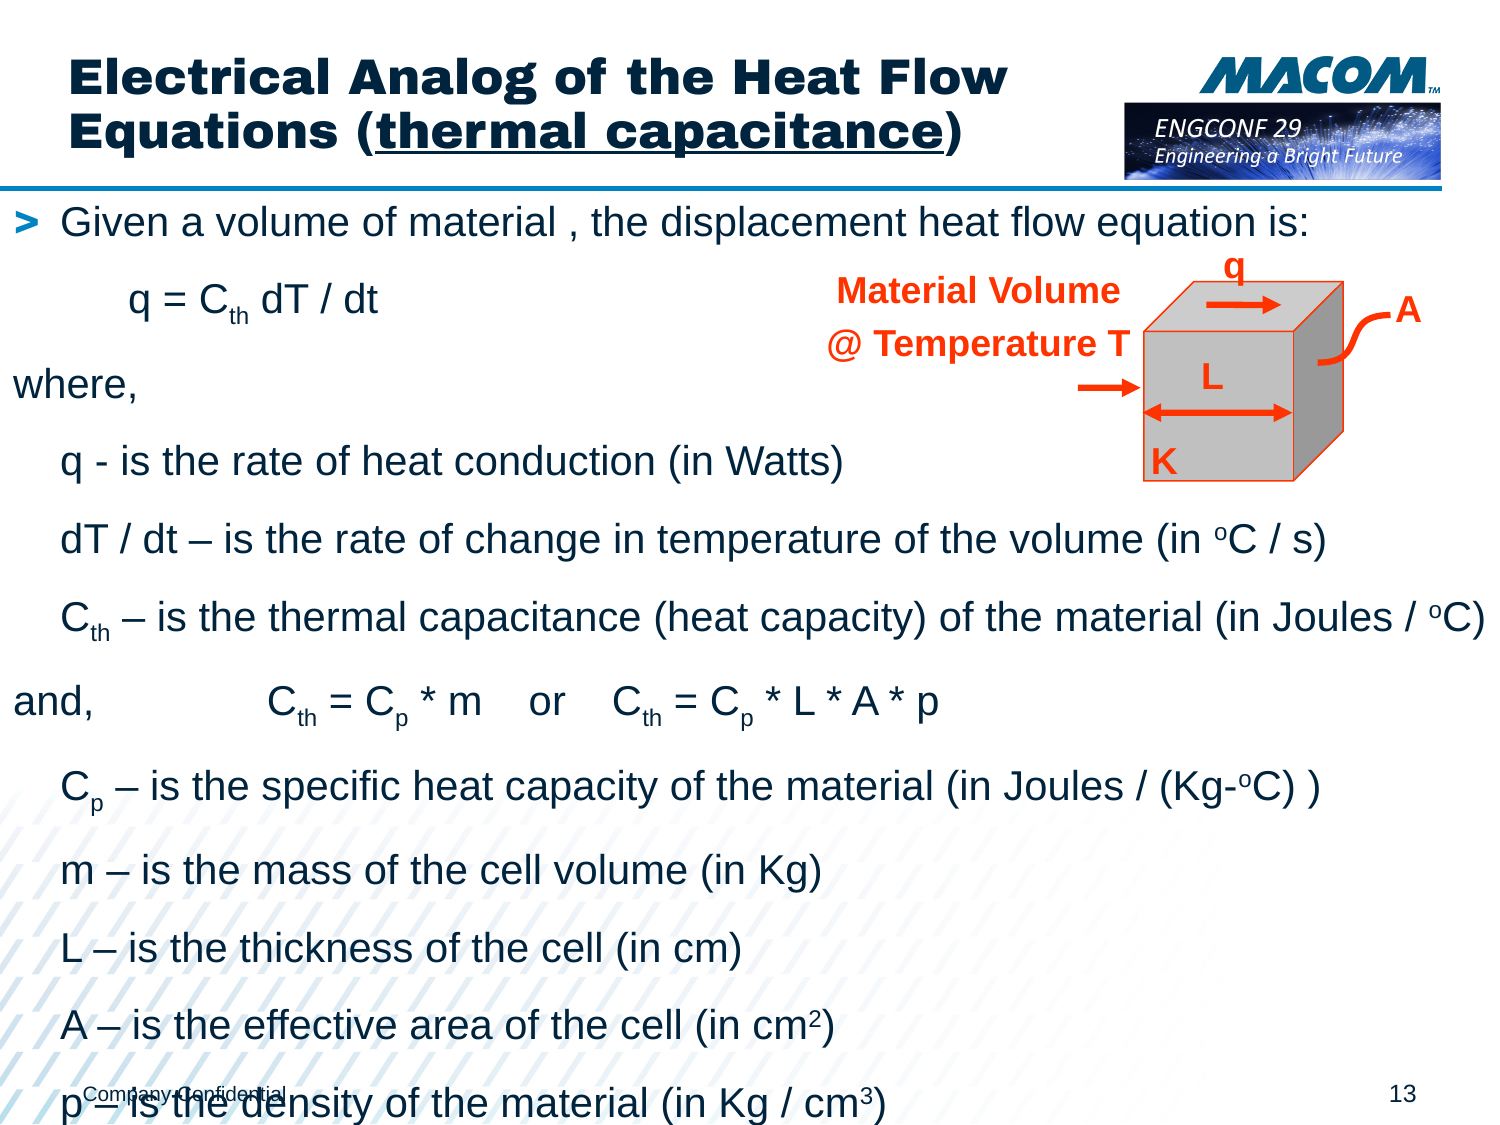

# Electrical Analog of the Heat Flow Equations (thermal capacitance)
Given a volume of material , the displacement heat flow equation is:
          q = Cth dT / dt
where,
	q - is the rate of heat conduction (in Watts)
	dT / dt – is the rate of change in temperature of the volume (in oC / s)
	Cth – is the thermal capacitance (heat capacity) of the material (in Joules / oC)
and,               Cth = Cp * m    or    Cth = Cp * L * A * p
	Cp – is the specific heat capacity of the material (in Joules / (Kg-oC) )
	m – is the mass of the cell volume (in Kg)
	L – is the thickness of the cell (in cm)
	A – is the effective area of the cell (in cm2)
	p – is the density of the material (in Kg / cm3)

q
Material Volume
@ Temperature T

A

L

K